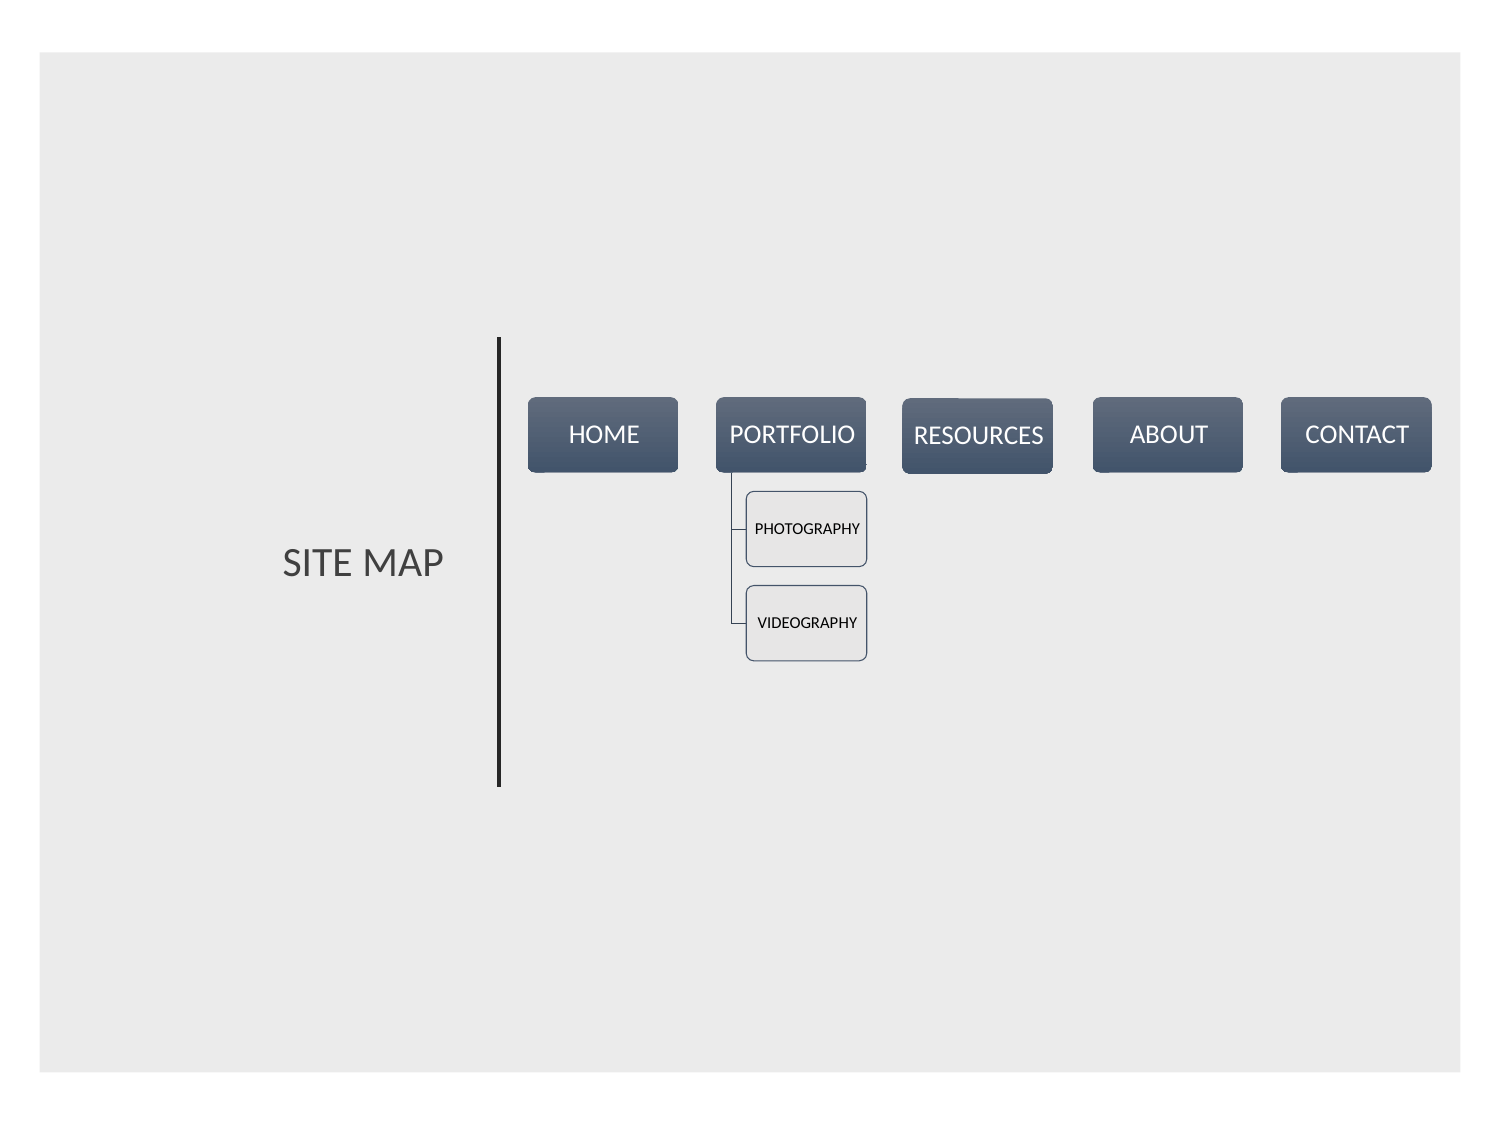

SITE MAP
HOME
PORTFOLIO
PHOTOGRAPHY
VIDEOGRAPHY
RESOURCES
ABOUT
CONTACT